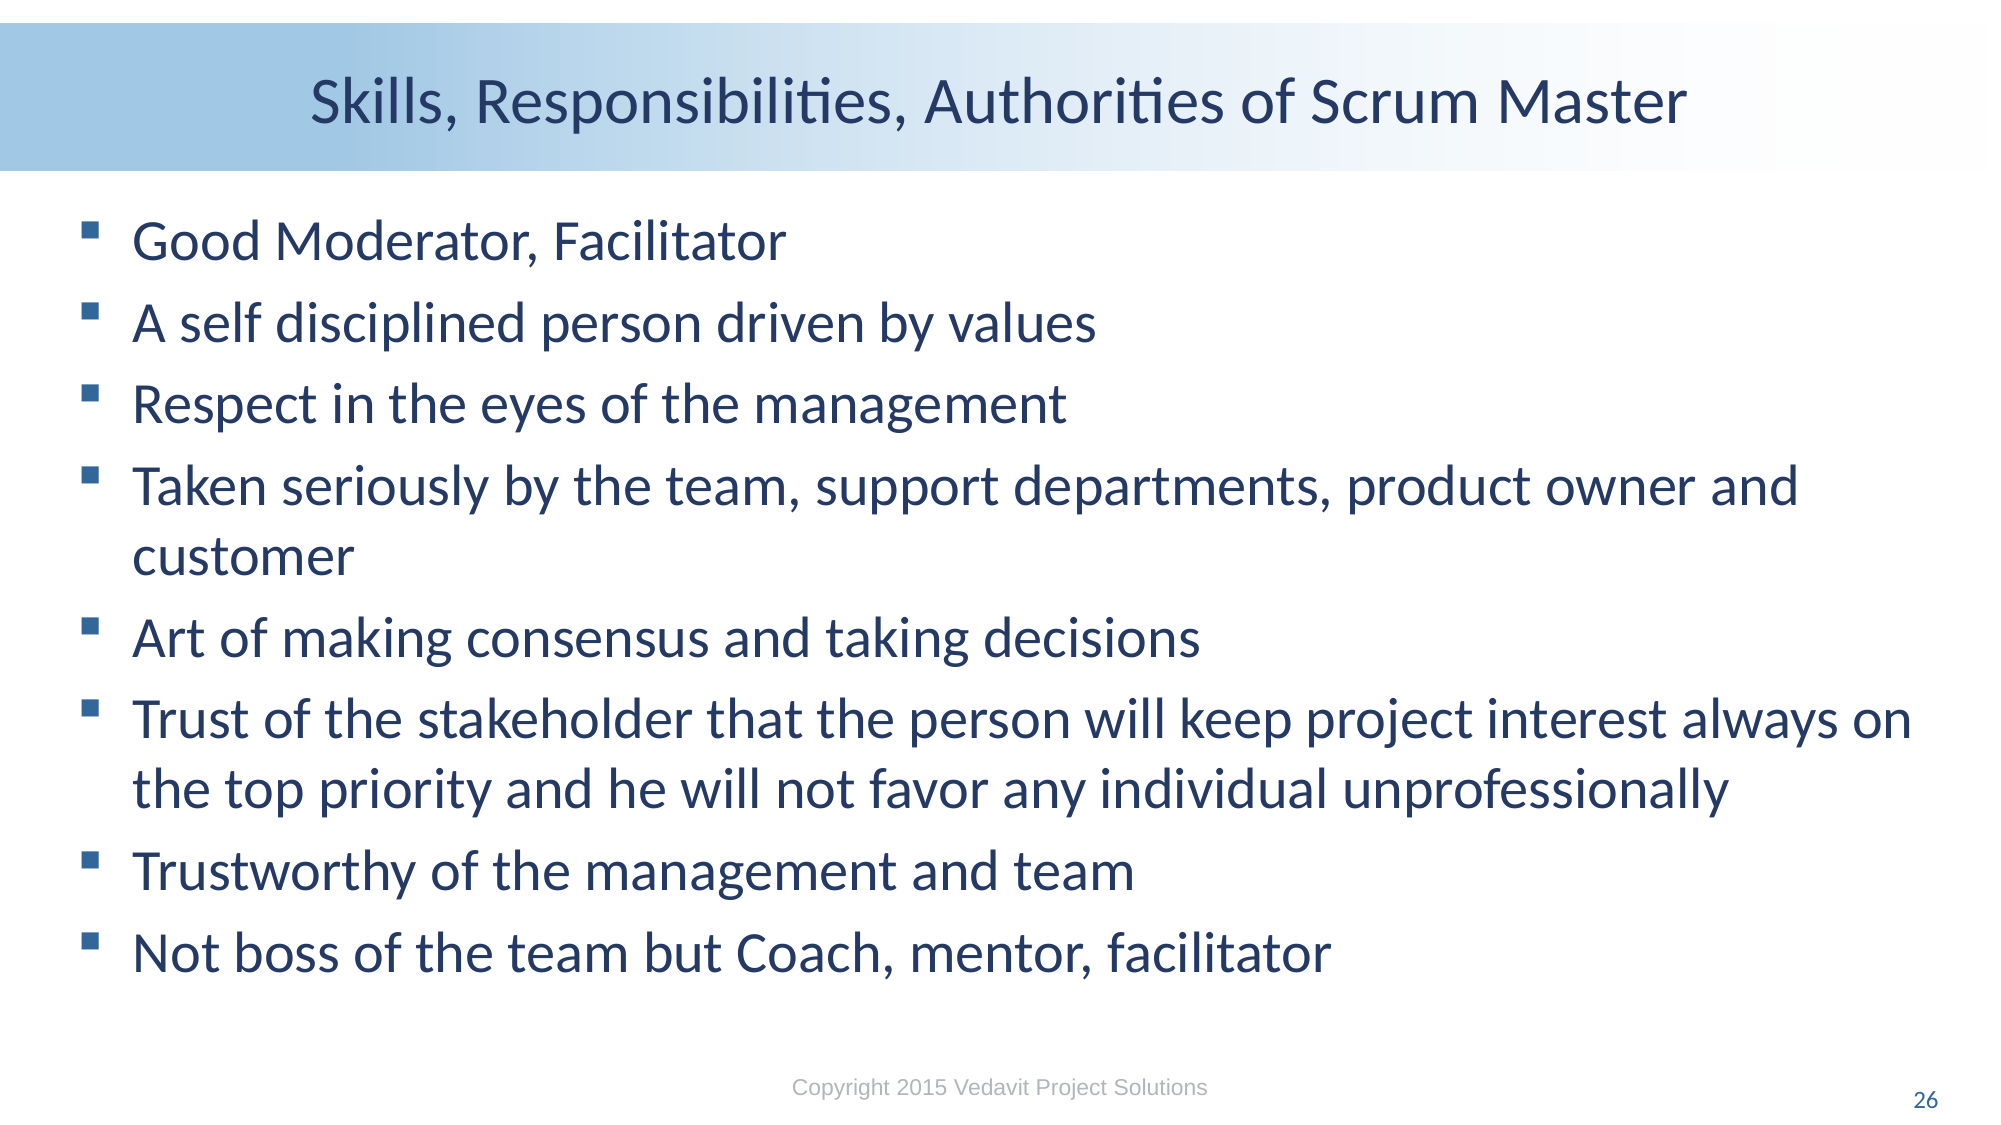

# Skills, Responsibilities, Authorities of Scrum Master
Good Moderator, Facilitator
A self disciplined person driven by values
Respect in the eyes of the management
Taken seriously by the team, support departments, product owner and customer
Art of making consensus and taking decisions
Trust of the stakeholder that the person will keep project interest always on the top priority and he will not favor any individual unprofessionally
Trustworthy of the management and team
Not boss of the team but Coach, mentor, facilitator
Copyright 2015 Vedavit Project Solutions
26